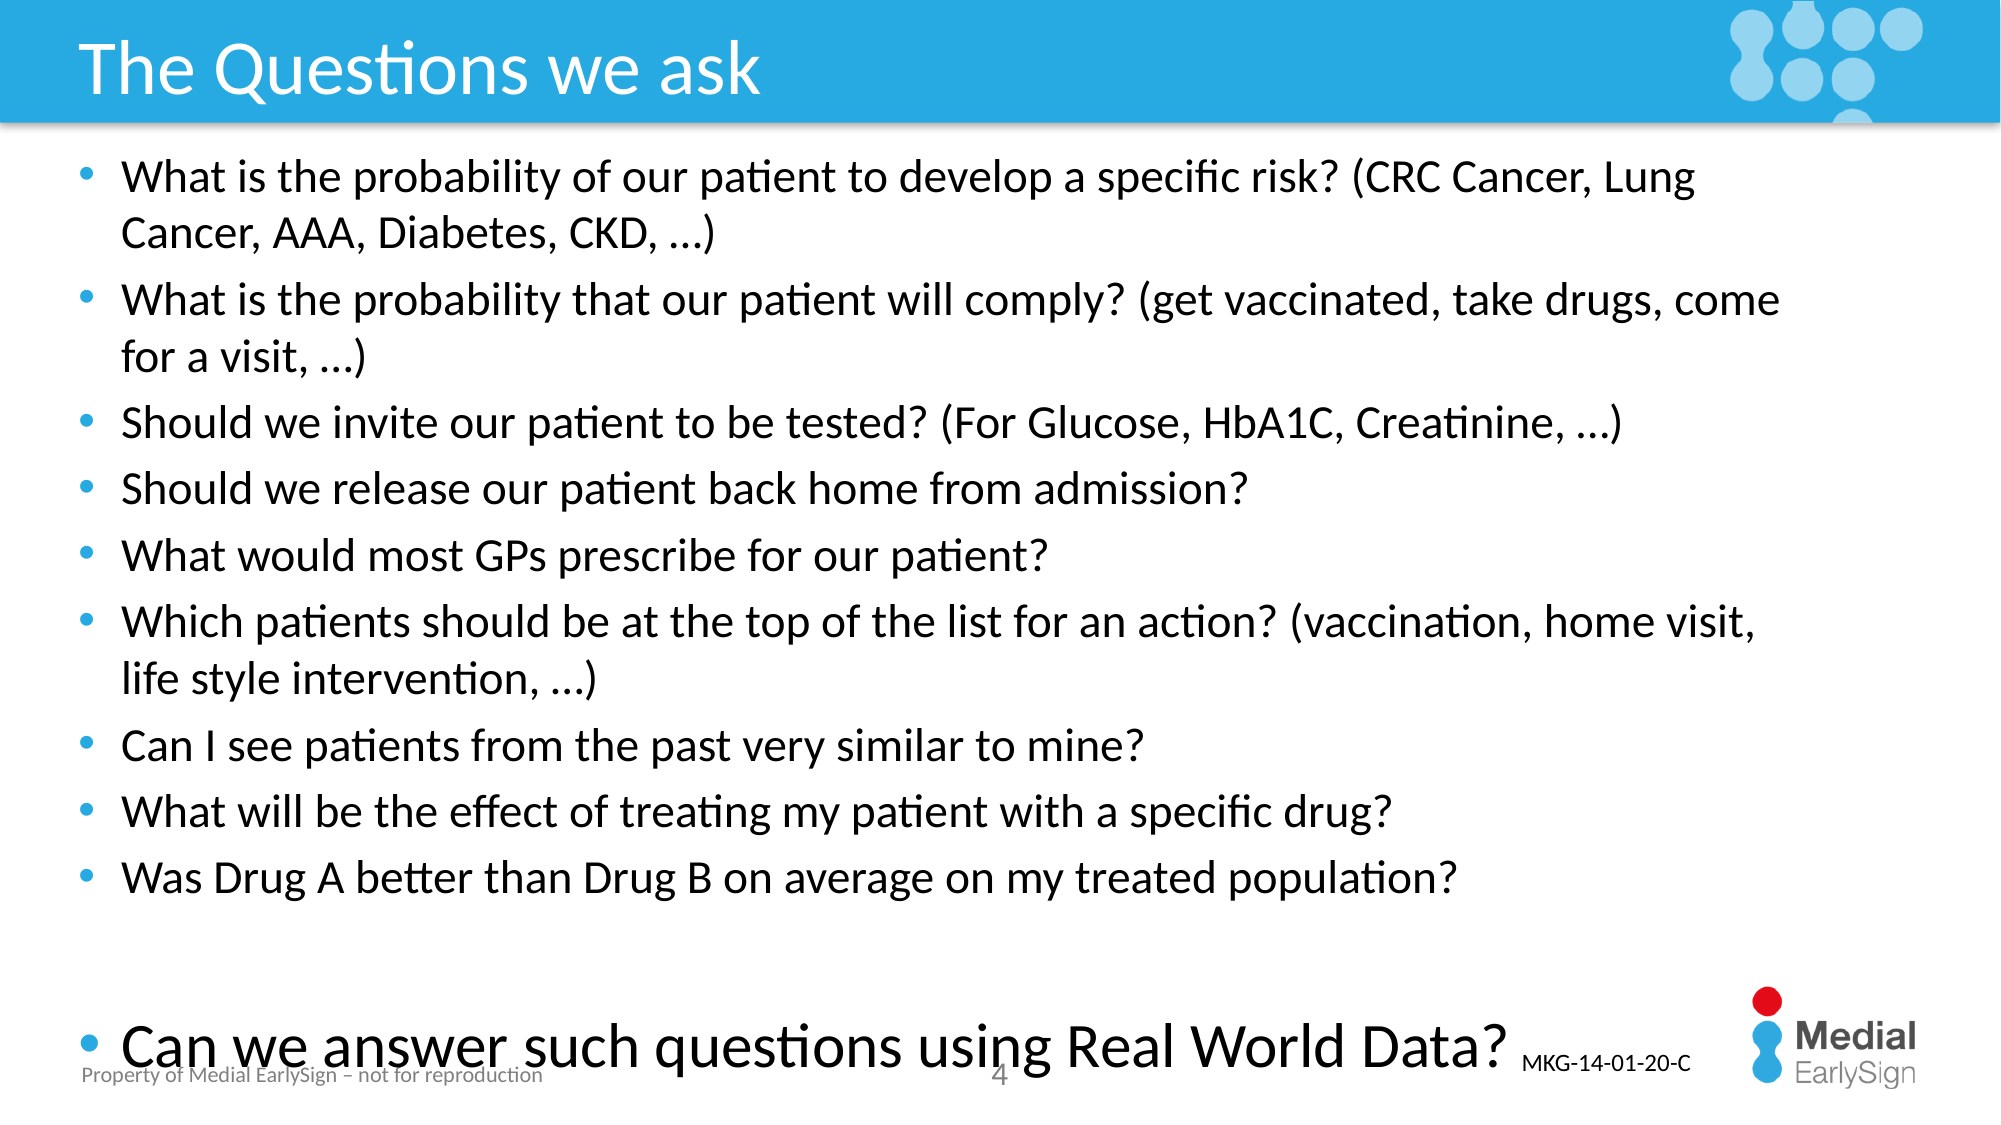

# The Questions we ask
What is the probability of our patient to develop a specific risk? (CRC Cancer, Lung Cancer, AAA, Diabetes, CKD, …)
What is the probability that our patient will comply? (get vaccinated, take drugs, come for a visit, …)
Should we invite our patient to be tested? (For Glucose, HbA1C, Creatinine, …)
Should we release our patient back home from admission?
What would most GPs prescribe for our patient?
Which patients should be at the top of the list for an action? (vaccination, home visit, life style intervention, …)
Can I see patients from the past very similar to mine?
What will be the effect of treating my patient with a specific drug?
Was Drug A better than Drug B on average on my treated population?

Can we answer such questions using Real World Data?